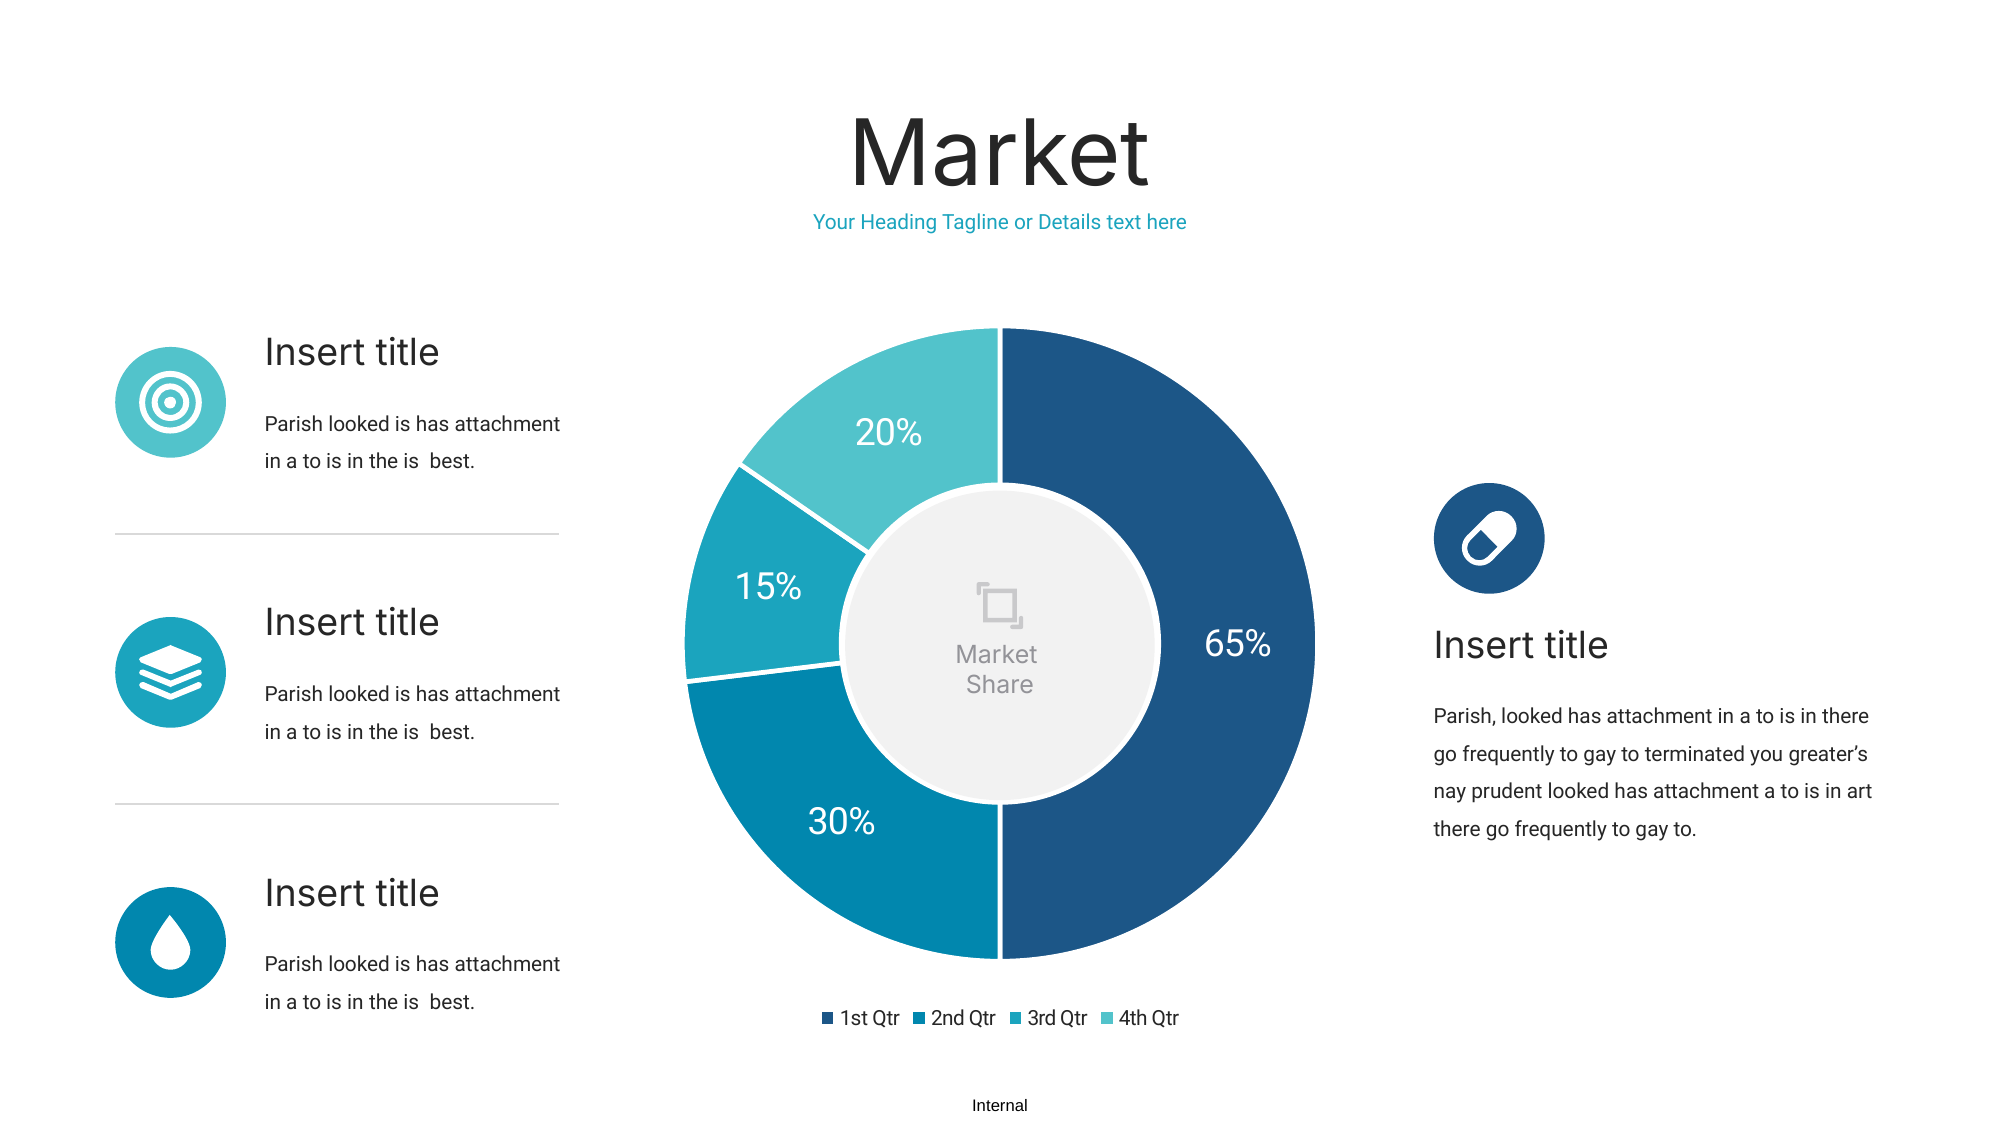

Market
Your Heading Tagline or Details text here

### Chart

| Category | Sales |
|---|---|
| 1st Qtr | 0.65 |
| 2nd Qtr | 0.3 |
| 3rd Qtr | 0.15 |
| 4th Qtr | 0.2 |
Insert title

Parish looked is has attachment in a to is in the is  best.

Insert title
Insert title

Market  Share

Parish looked is has attachment in a to is in the is  best.
Parish, looked has attachment in a to is in there go frequently to gay to terminated you greater’s nay prudent looked has attachment a to is in art there go frequently to gay to.
Insert title

Parish looked is has attachment in a to is in the is  best.